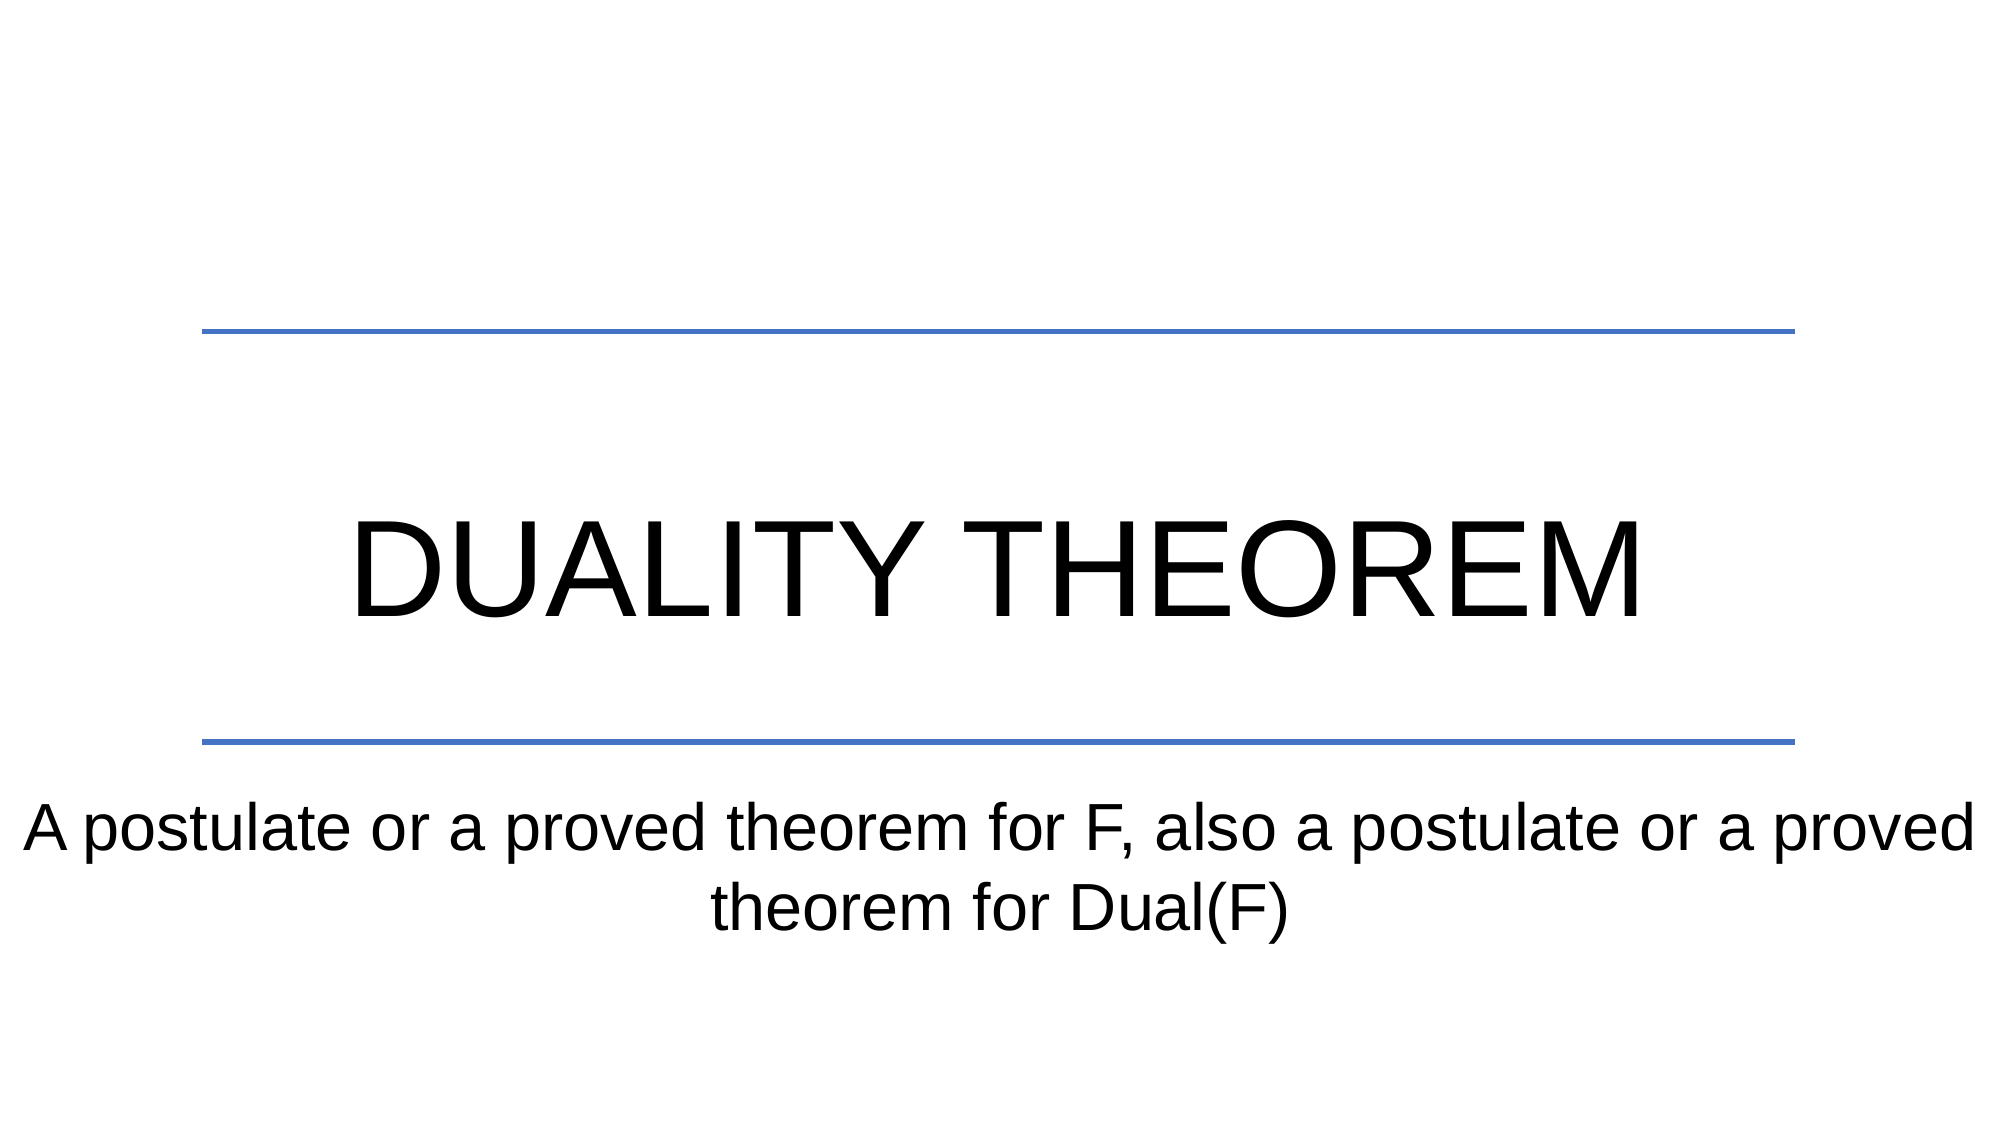

Duality Theorem
A postulate or a proved theorem for F, also a postulate or a proved theorem for Dual(F)